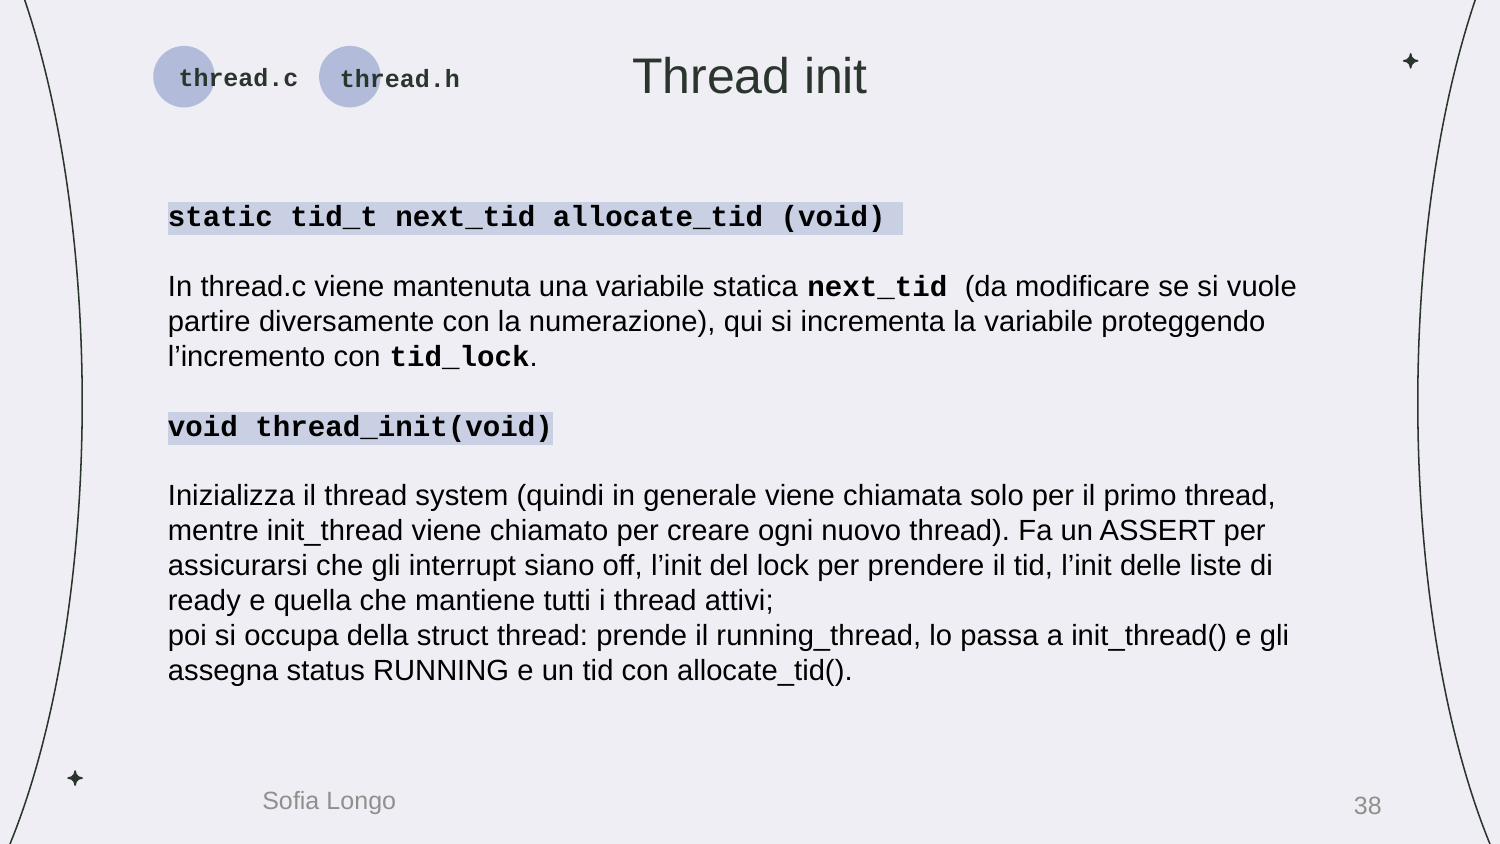

# Thread init

thread.h
thread.c
static tid_t next_tid allocate_tid (void)

In thread.c viene mantenuta una variabile statica next_tid (da modificare se si vuole partire diversamente con la numerazione), qui si incrementa la variabile proteggendo l’incremento con tid_lock.

void thread_init(void)

Inizializza il thread system (quindi in generale viene chiamata solo per il primo thread, mentre init_thread viene chiamato per creare ogni nuovo thread). Fa un ASSERT per assicurarsi che gli interrupt siano off, l’init del lock per prendere il tid, l’init delle liste di ready e quella che mantiene tutti i thread attivi;
poi si occupa della struct thread: prende il running_thread, lo passa a init_thread() e gli assegna status RUNNING e un tid con allocate_tid().
38